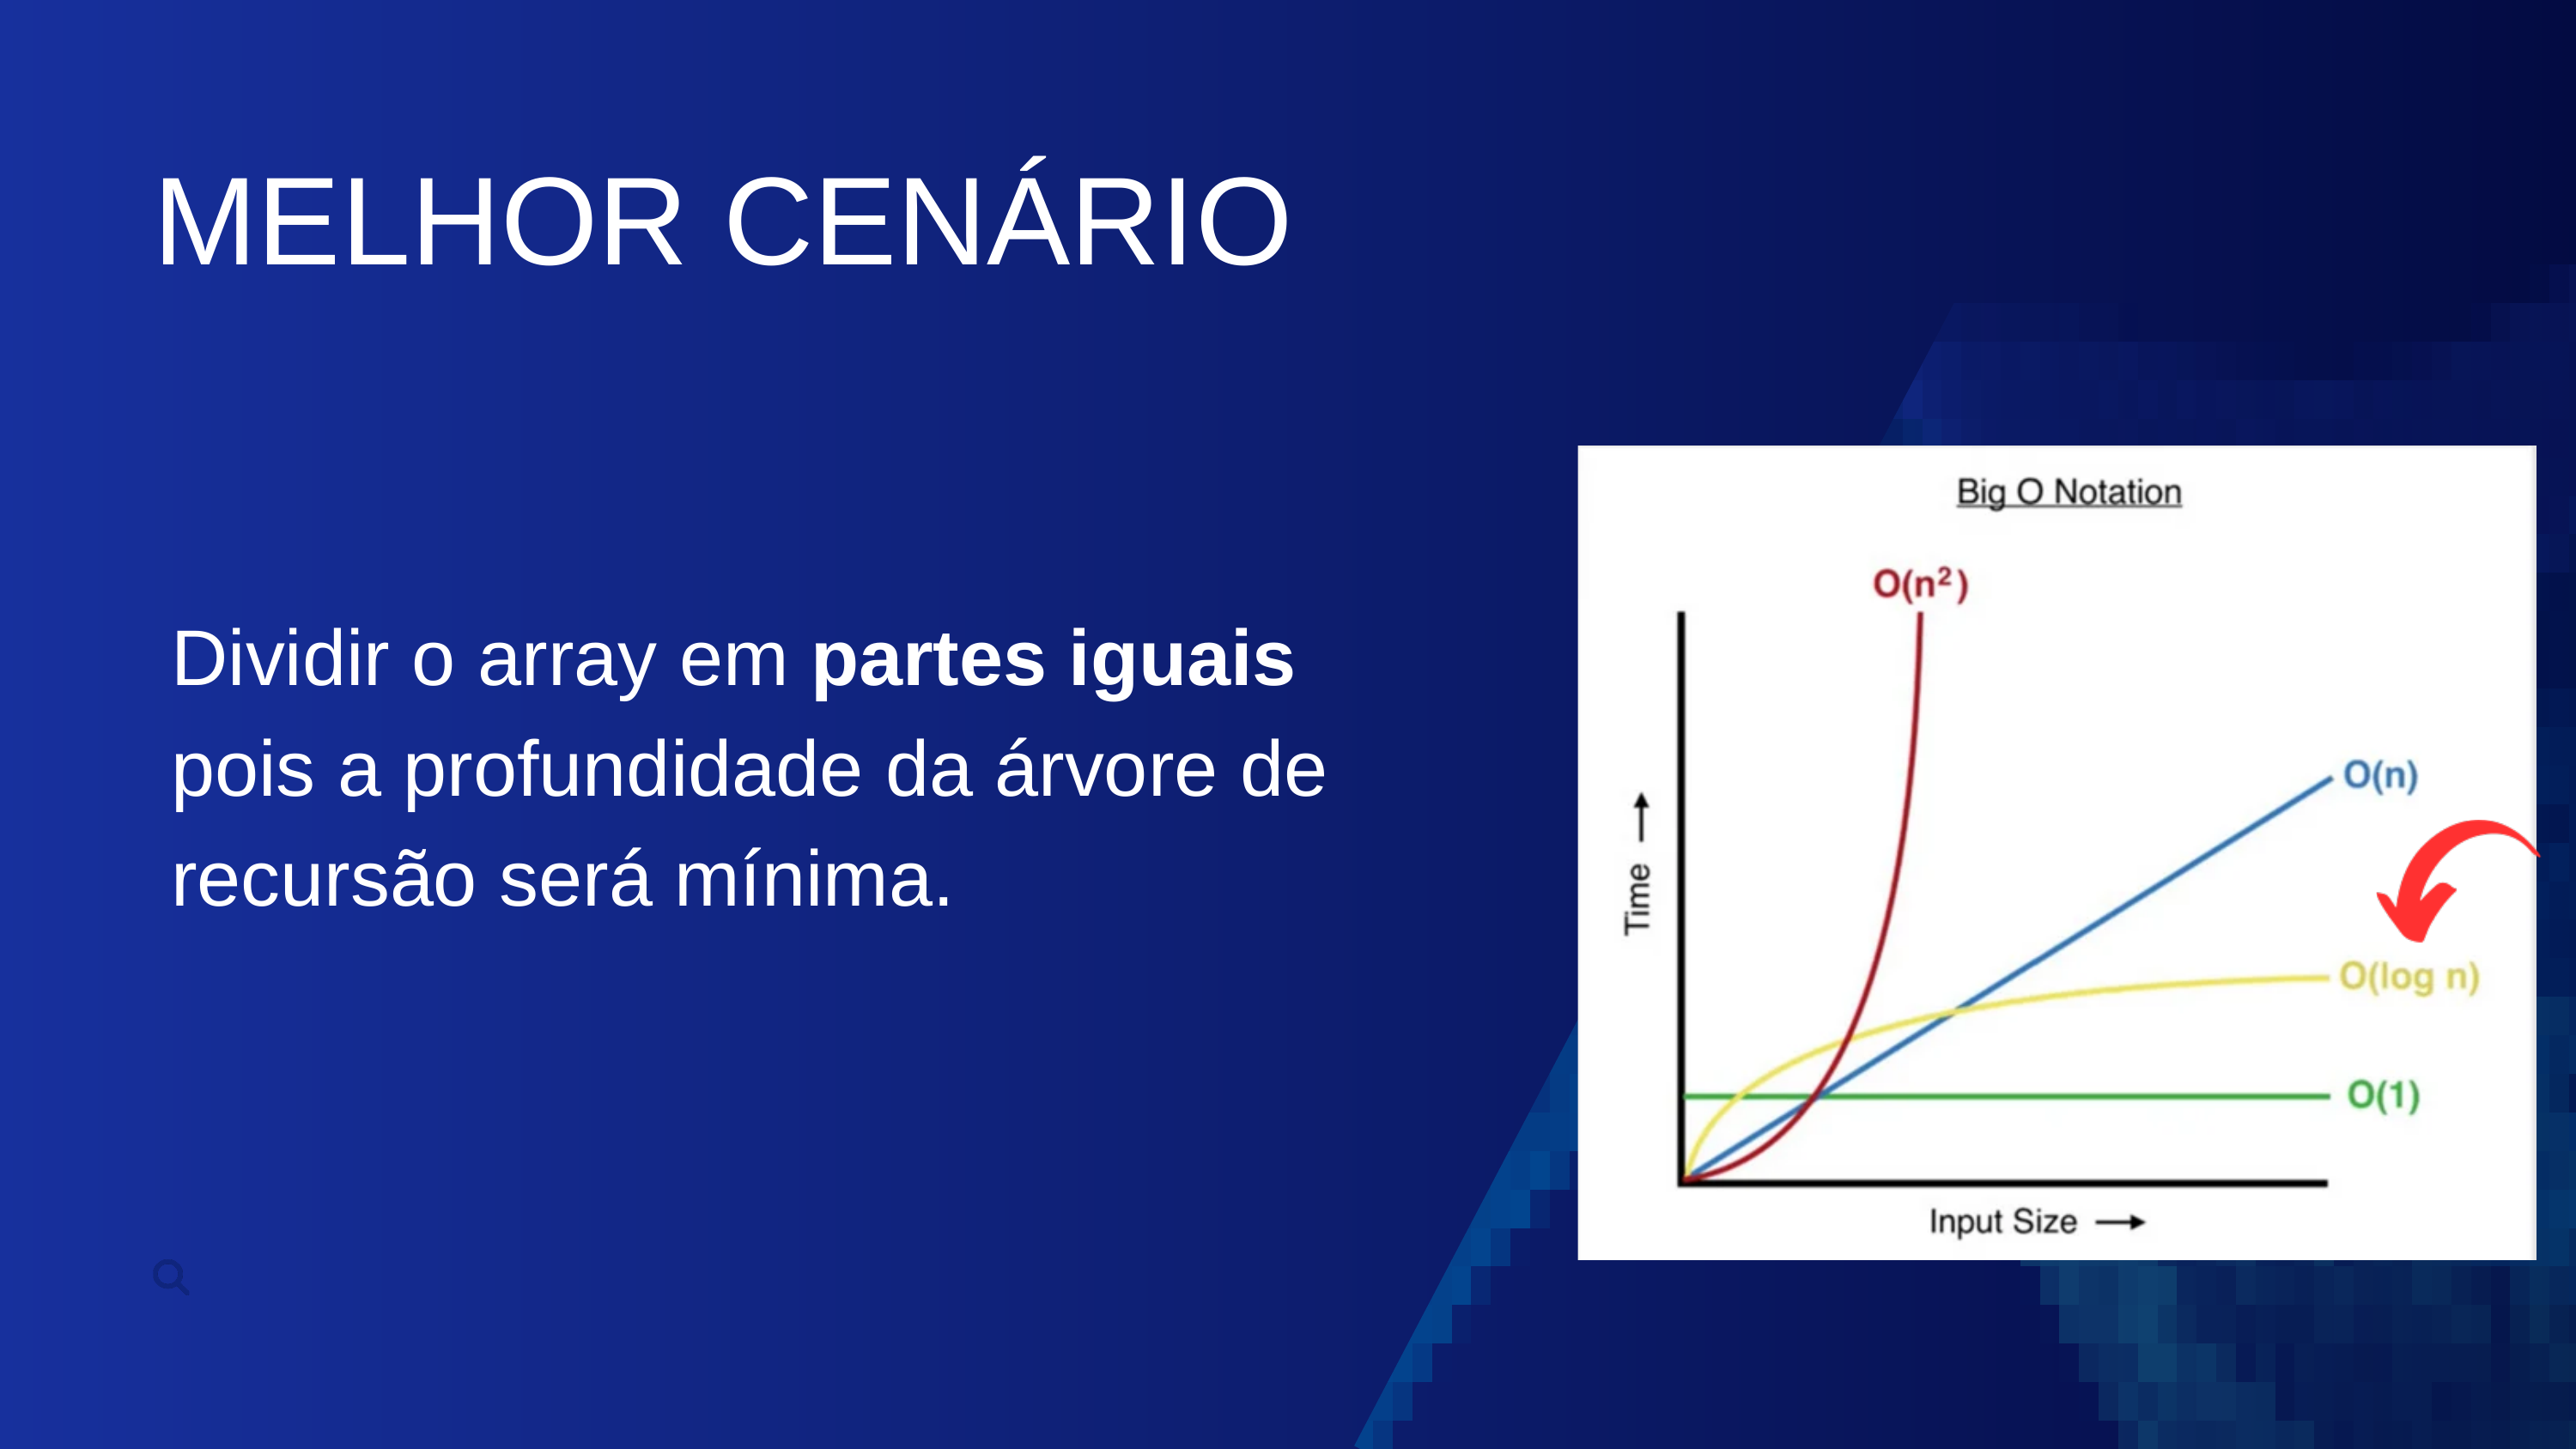

MELHOR CENÁRIO

Dividir o array em partes iguais pois a profundidade da árvore de recursão será mínima.